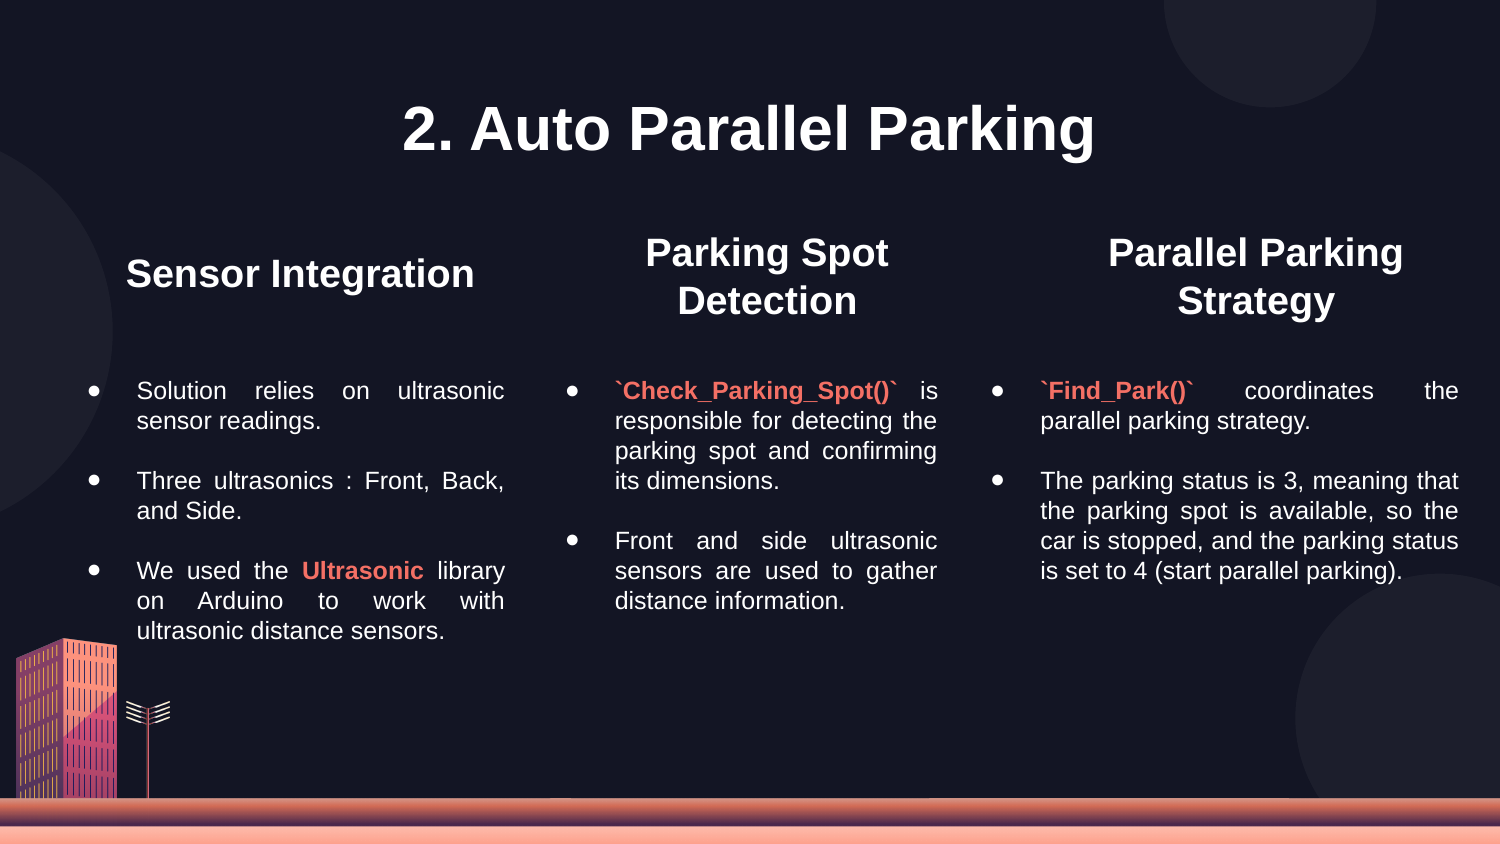

# 2. Auto Parallel Parking
Sensor Integration
Parking Spot Detection
Parallel Parking Strategy
Solution relies on ultrasonic sensor readings.

Three ultrasonics : Front, Back, and Side.

We used the Ultrasonic library on Arduino to work with ultrasonic distance sensors.

`Check_Parking_Spot()` is responsible for detecting the parking spot and confirming its dimensions.

Front and side ultrasonic sensors are used to gather distance information.

`Find_Park()` coordinates the parallel parking strategy.

The parking status is 3, meaning that the parking spot is available, so the car is stopped, and the parking status is set to 4 (start parallel parking).